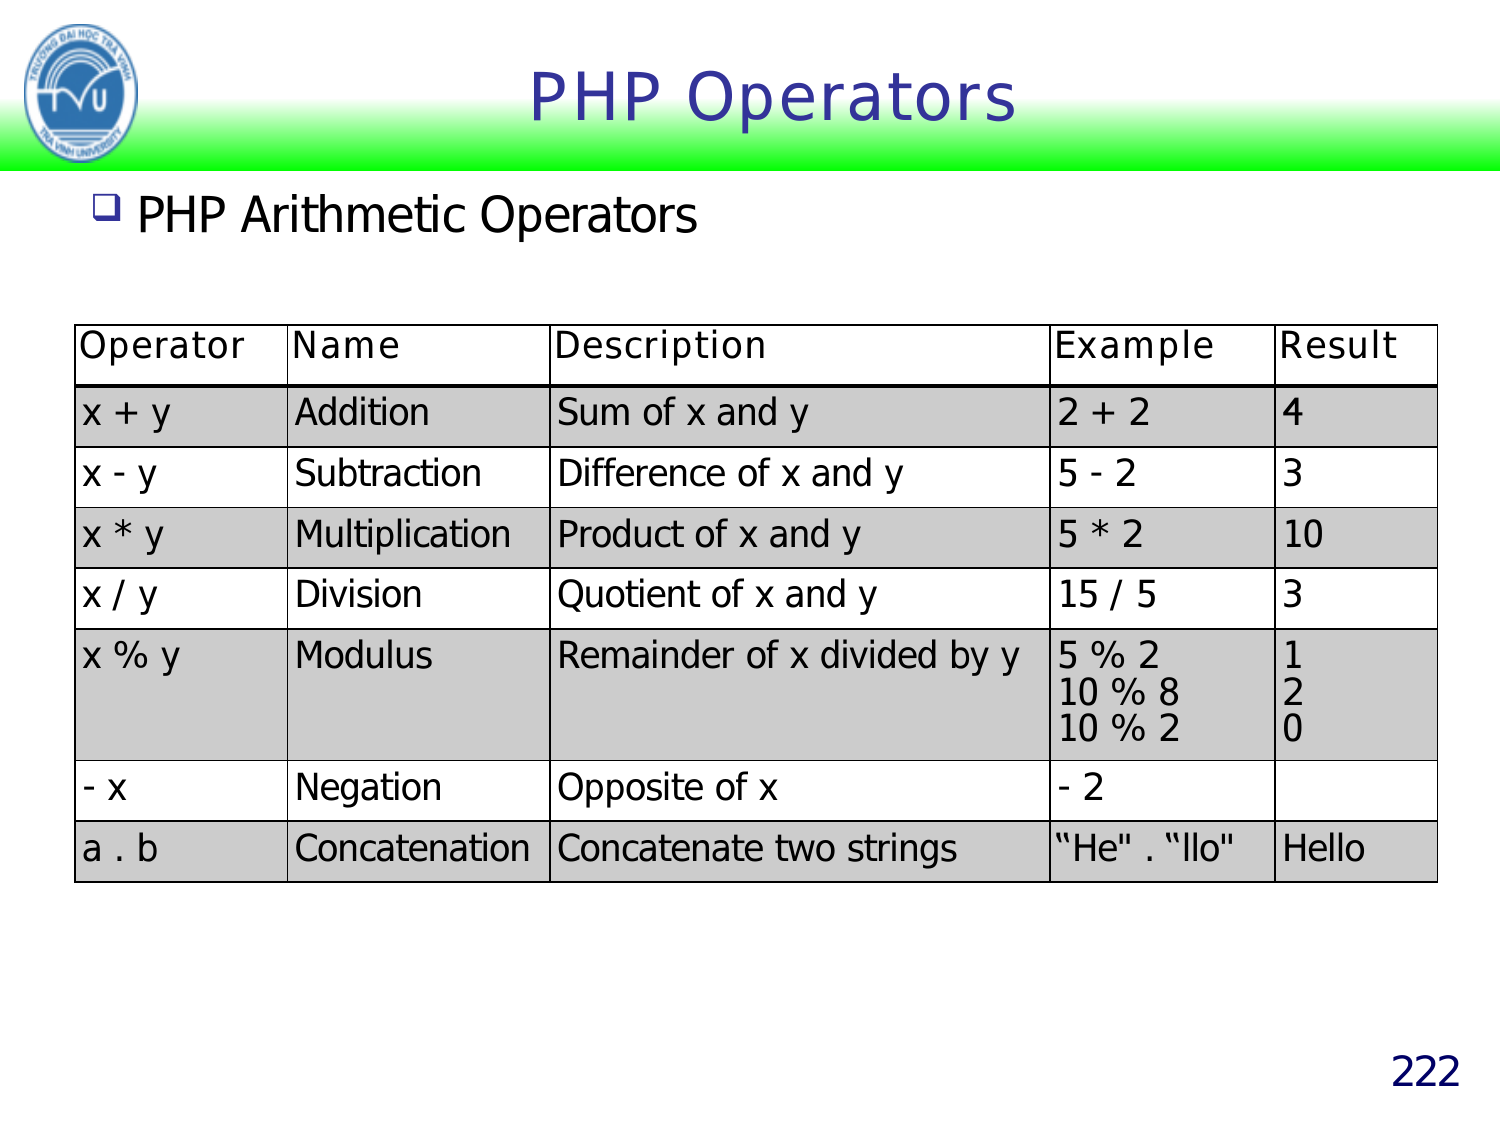

# PHP Operators
PHP Arithmetic Operators

| Operator | Name | Description | Example | Result |
| --- | --- | --- | --- | --- |
| x + y | Addition | Sum of x and y | 2 + 2 | 4 |
| x - y | Subtraction | Difference of x and y | 5 - 2 | 3 |
| x \* y | Multiplication | Product of x and y | 5 \* 2 | 10 |
| x / y | Division | Quotient of x and y | 15 / 5 | 3 |
| x % y | Modulus | Remainder of x divided by y | 5 % 2 10 % 8 10 % 2 | 1 2 0 |
| - x | Negation | Opposite of x | - 2 |  |
| a . b | Concatenation | Concatenate two strings | “He" . “llo" | Hello |
222